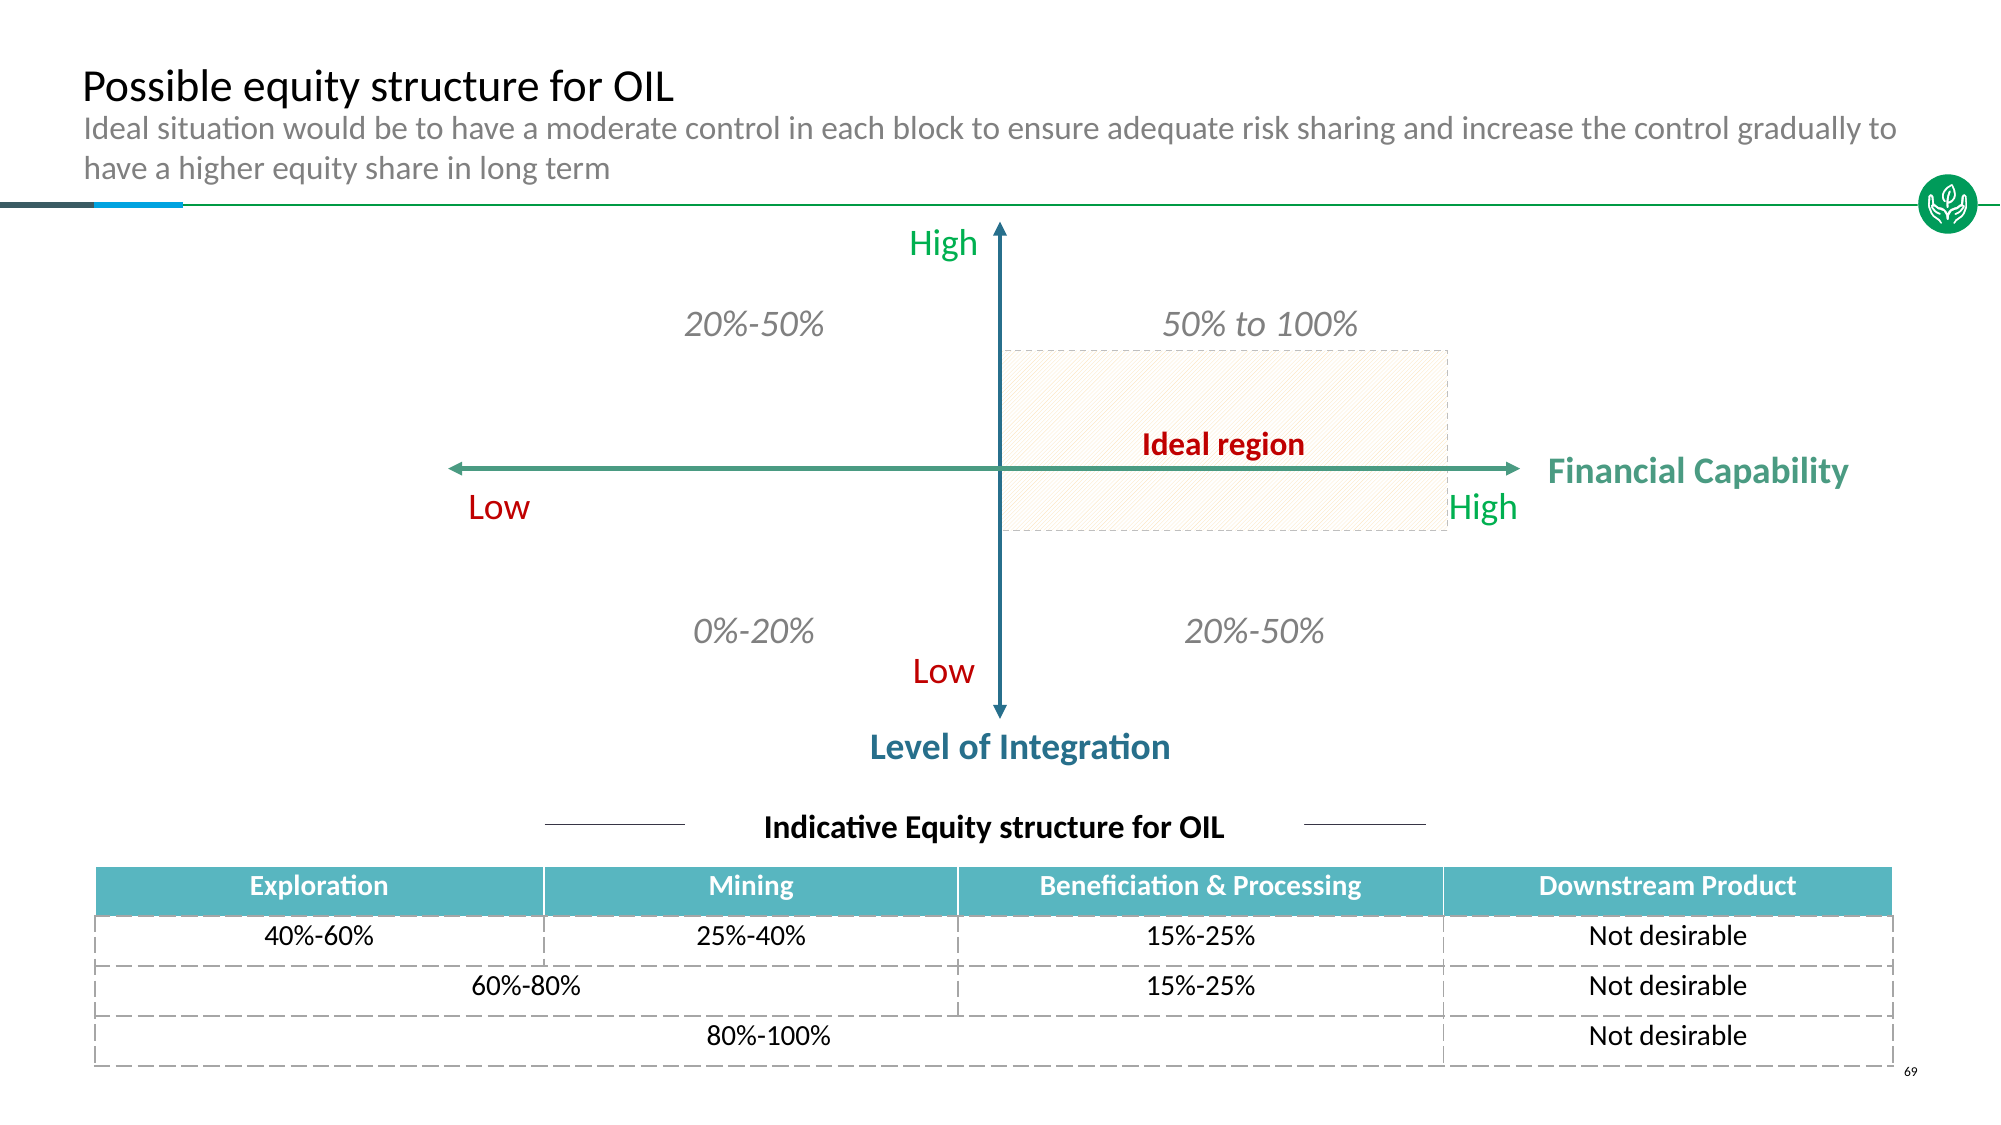

# Possible equity structure for OIL
Ideal situation would be to have a moderate control in each block to ensure adequate risk sharing and increase the control gradually to have a higher equity share in long term
High
50% to 100%
20%-50%
Ideal region
Financial Capability
Low
High
20%-50%
0%-20%
Low
Level of Integration
Indicative Equity structure for OIL
| Exploration | Mining | Beneficiation & Processing | Downstream Product |
| --- | --- | --- | --- |
| 40%-60% | 25%-40% | 15%-25% | Not desirable |
| 60%-80% |  | 15%-25% | Not desirable |
| 80%-100% |  |  | Not desirable |